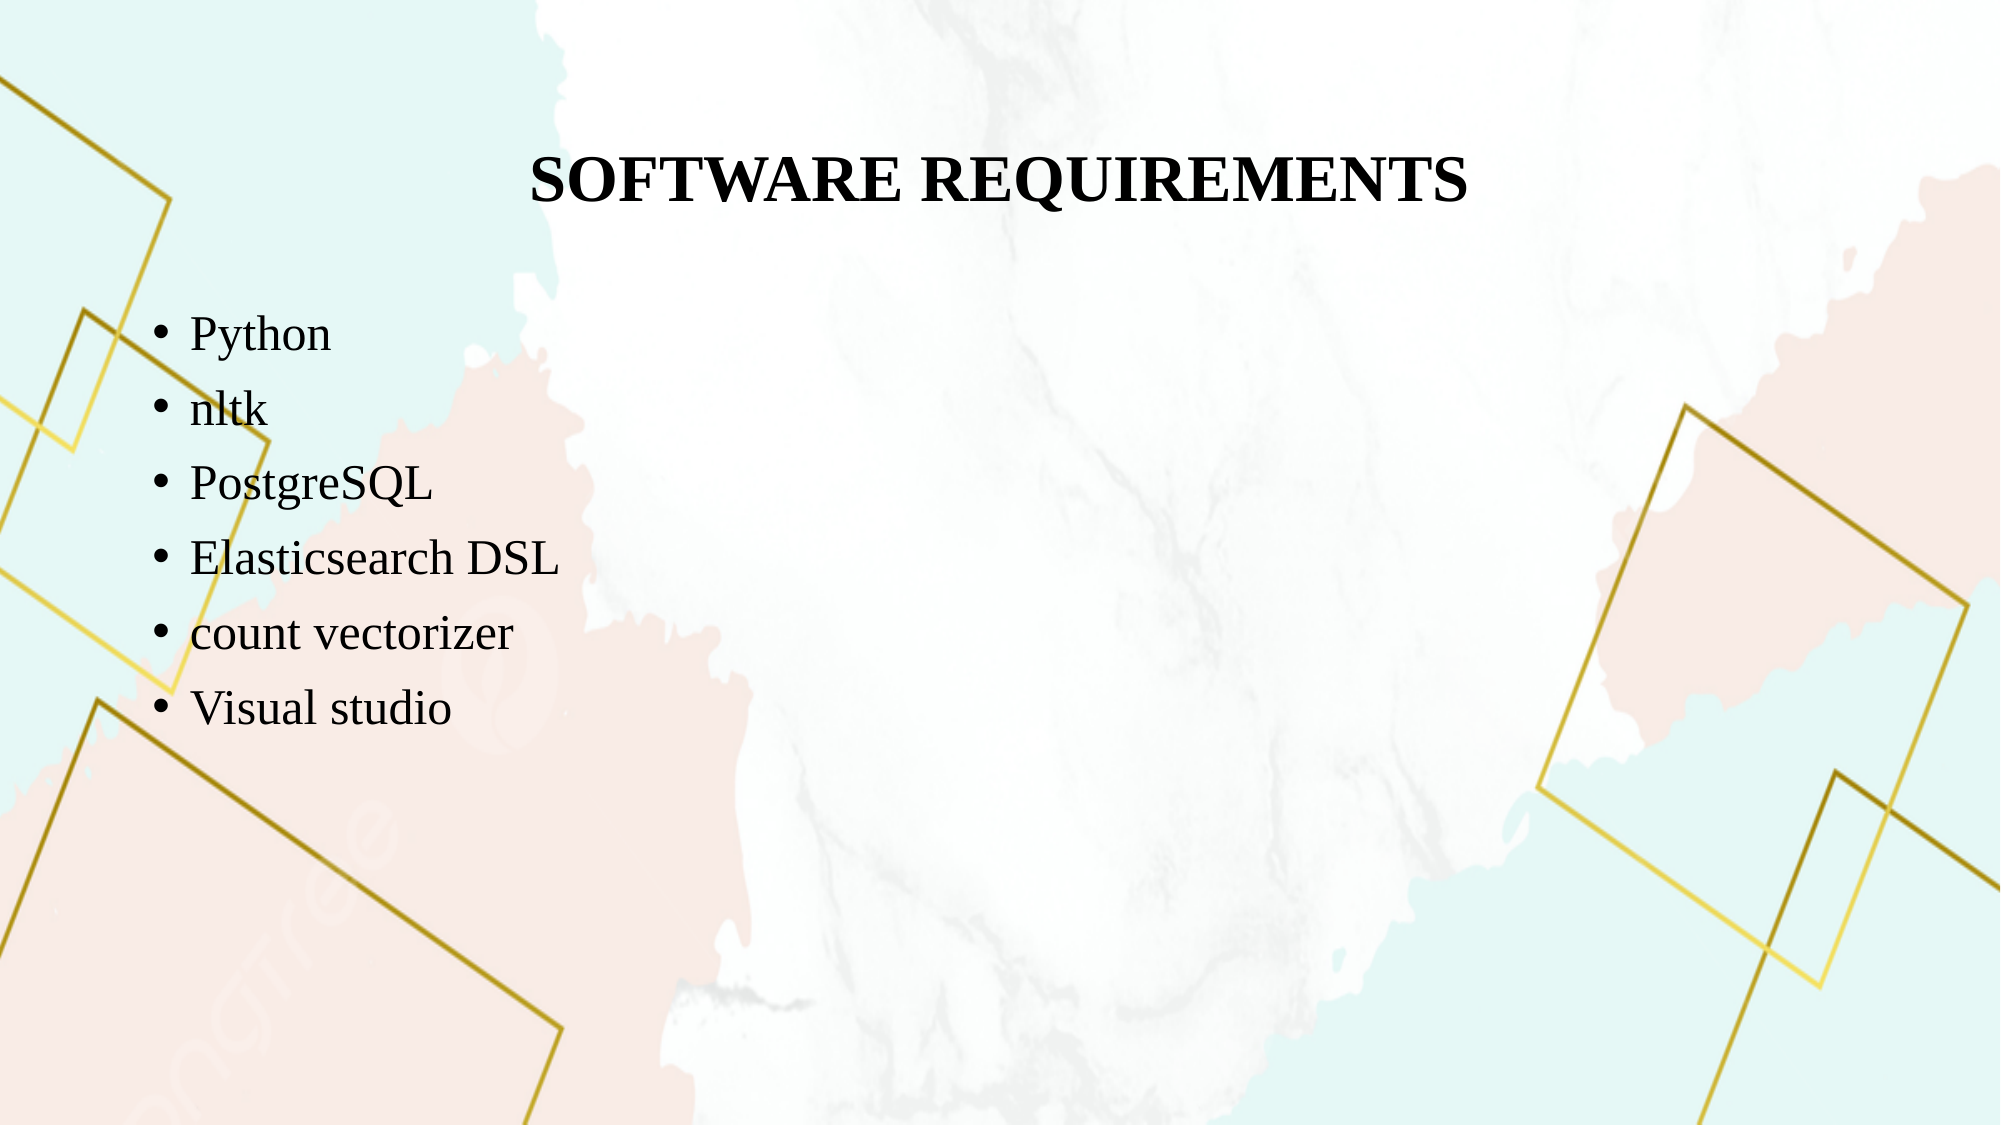

# SOFTWARE REQUIREMENTS
Python
nltk
PostgreSQL
Elasticsearch DSL
count vectorizer
Visual studio